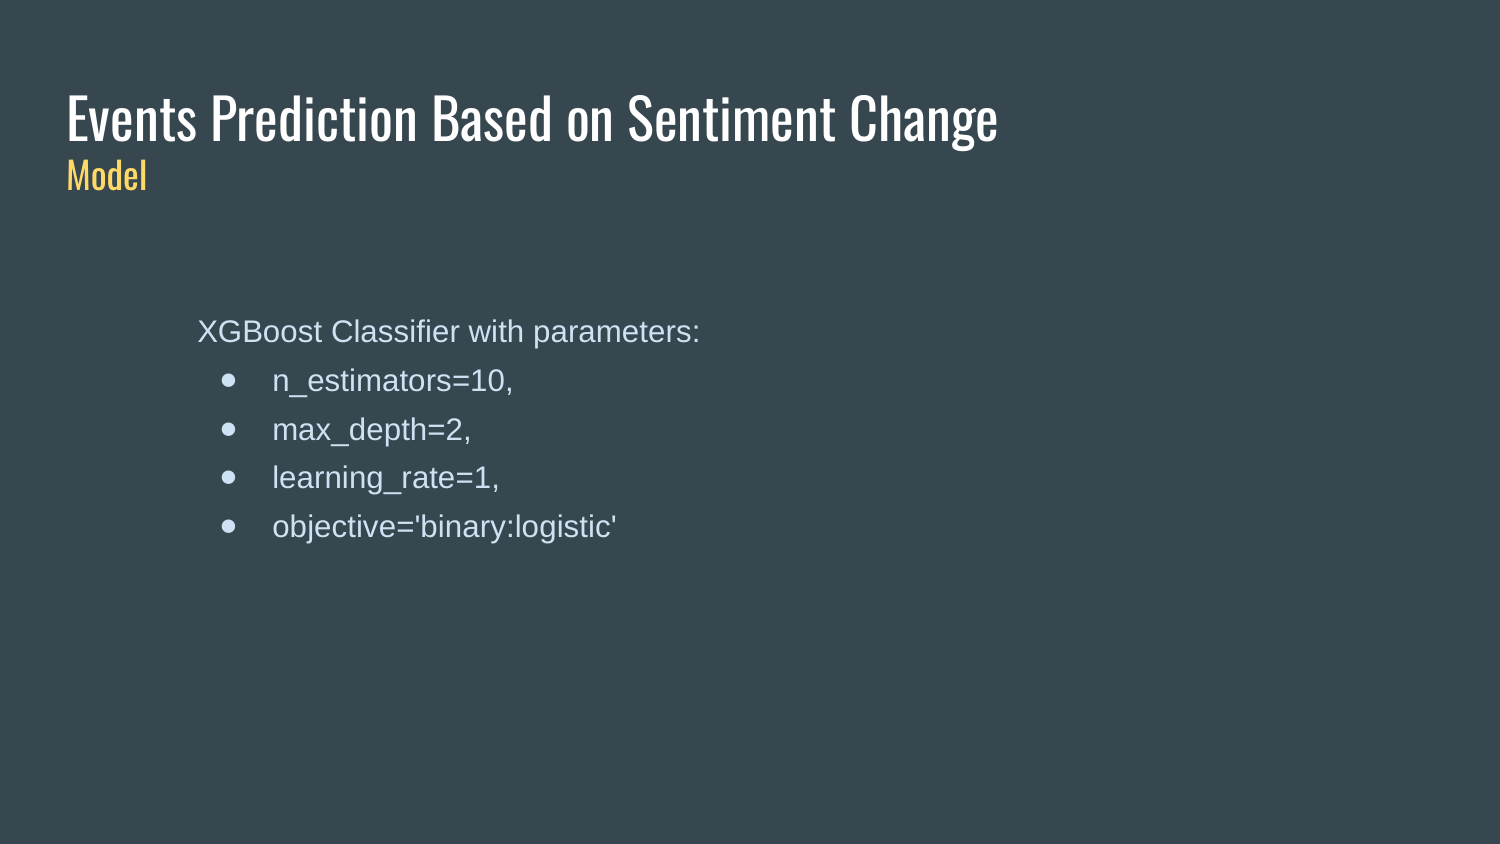

# Events Prediction Based on Sentiment Change
Model
XGBoost Classifier with parameters:
n_estimators=10,
max_depth=2,
learning_rate=1,
objective='binary:logistic'